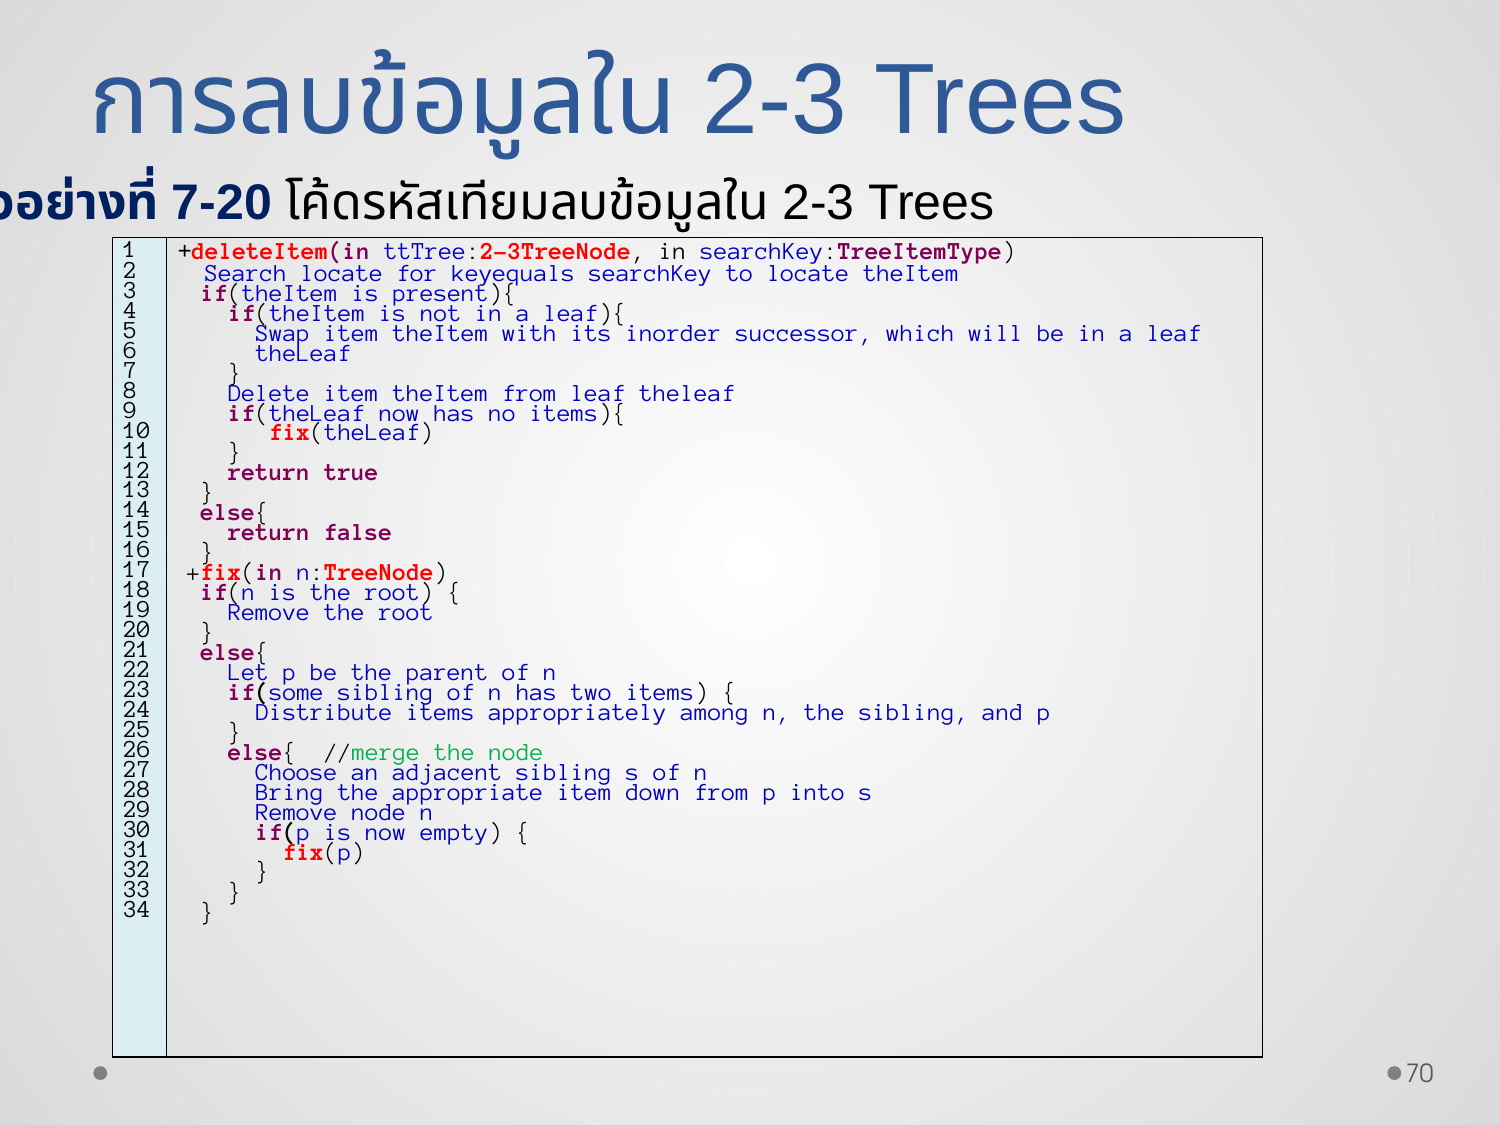

การลบข้อมูลใน 2-3 Trees
ตัวอย่างที่ 7-20 โค้ดรหัสเทียมลบข้อมูลใน 2-3 Trees
| 1 2 3 4 5 6 7 8 9 10 11 12 13 14 15 16 17 18 19 20 21 22 23 24 25 26 27 28 29 30 31 32 33 34 | +deleteItem(in ttTree:2-3TreeNode, in searchKey:TreeItemType) Search locate for keyequals searchKey to locate theItem if(theItem is present){ if(theItem is not in a leaf){ Swap item theItem with its inorder successor, which will be in a leaf theLeaf } Delete item theItem from leaf theleaf if(theLeaf now has no items){ fix(theLeaf) } return true } else{ return false } +fix(in n:TreeNode) if(n is the root) { Remove the root } else{ Let p be the parent of n if(some sibling of n has two items) { Distribute items appropriately among n, the sibling, and p } else{ //merge the node Choose an adjacent sibling s of n Bring the appropriate item down from p into s Remove node n if(p is now empty) { fix(p) } } } |
| --- | --- |
70